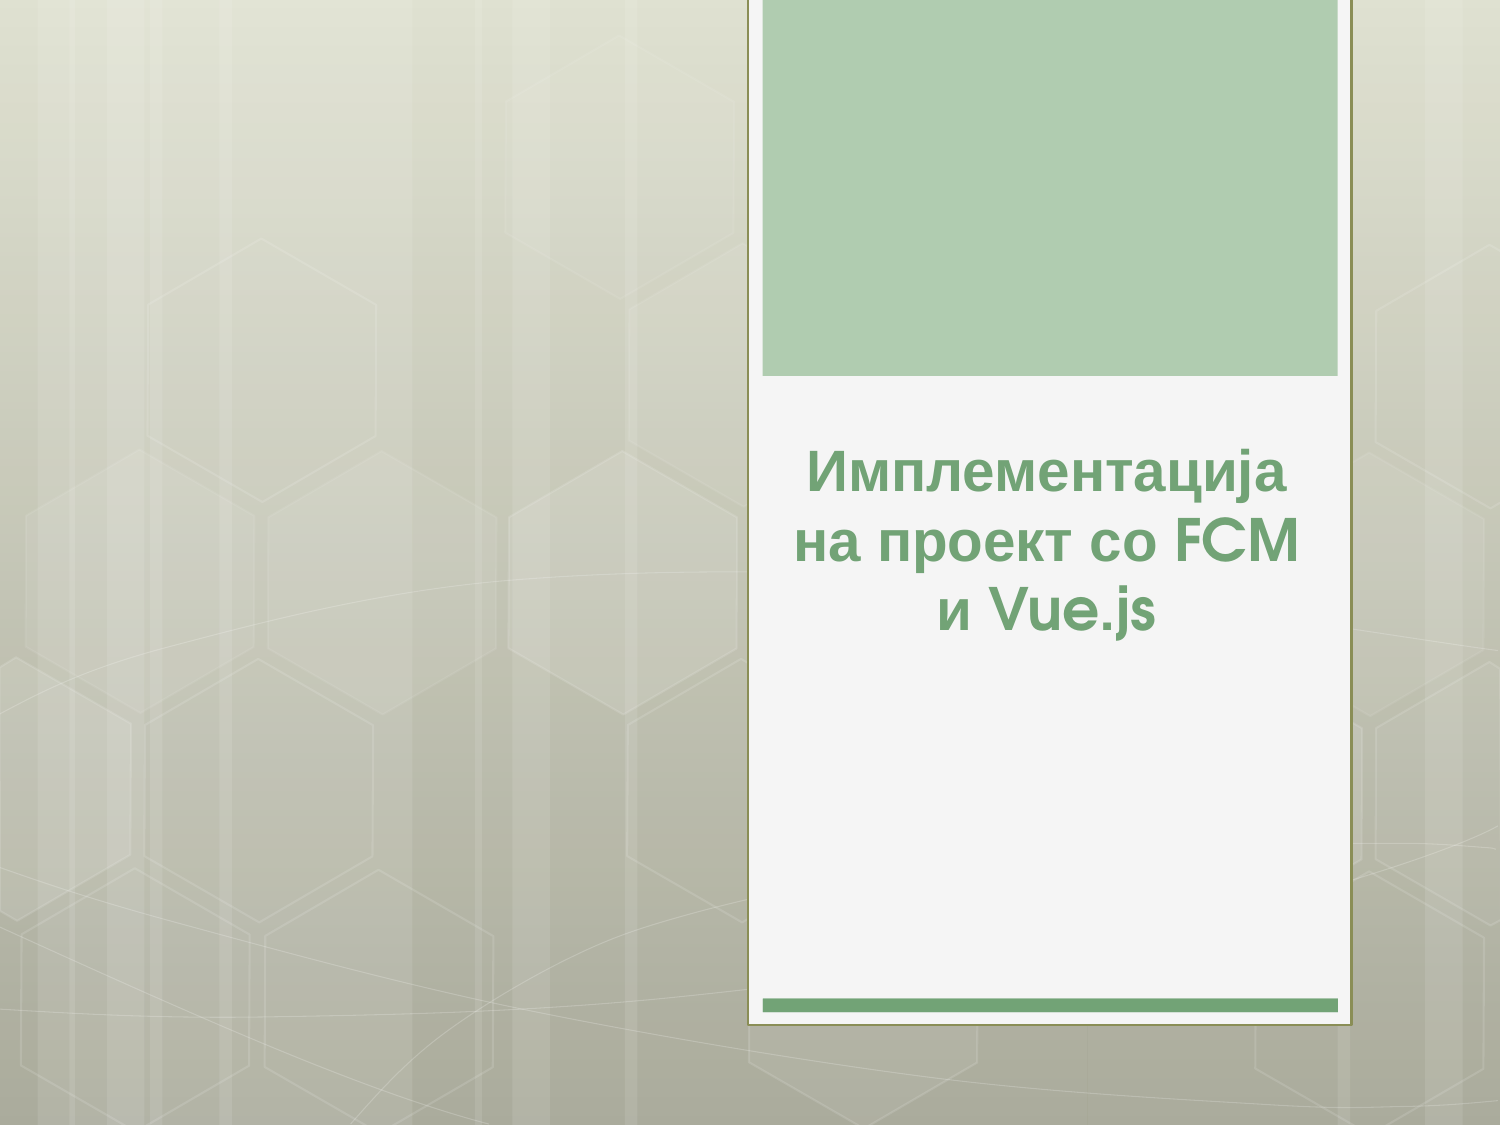

# Имплементација на проект со FCM и Vue.js